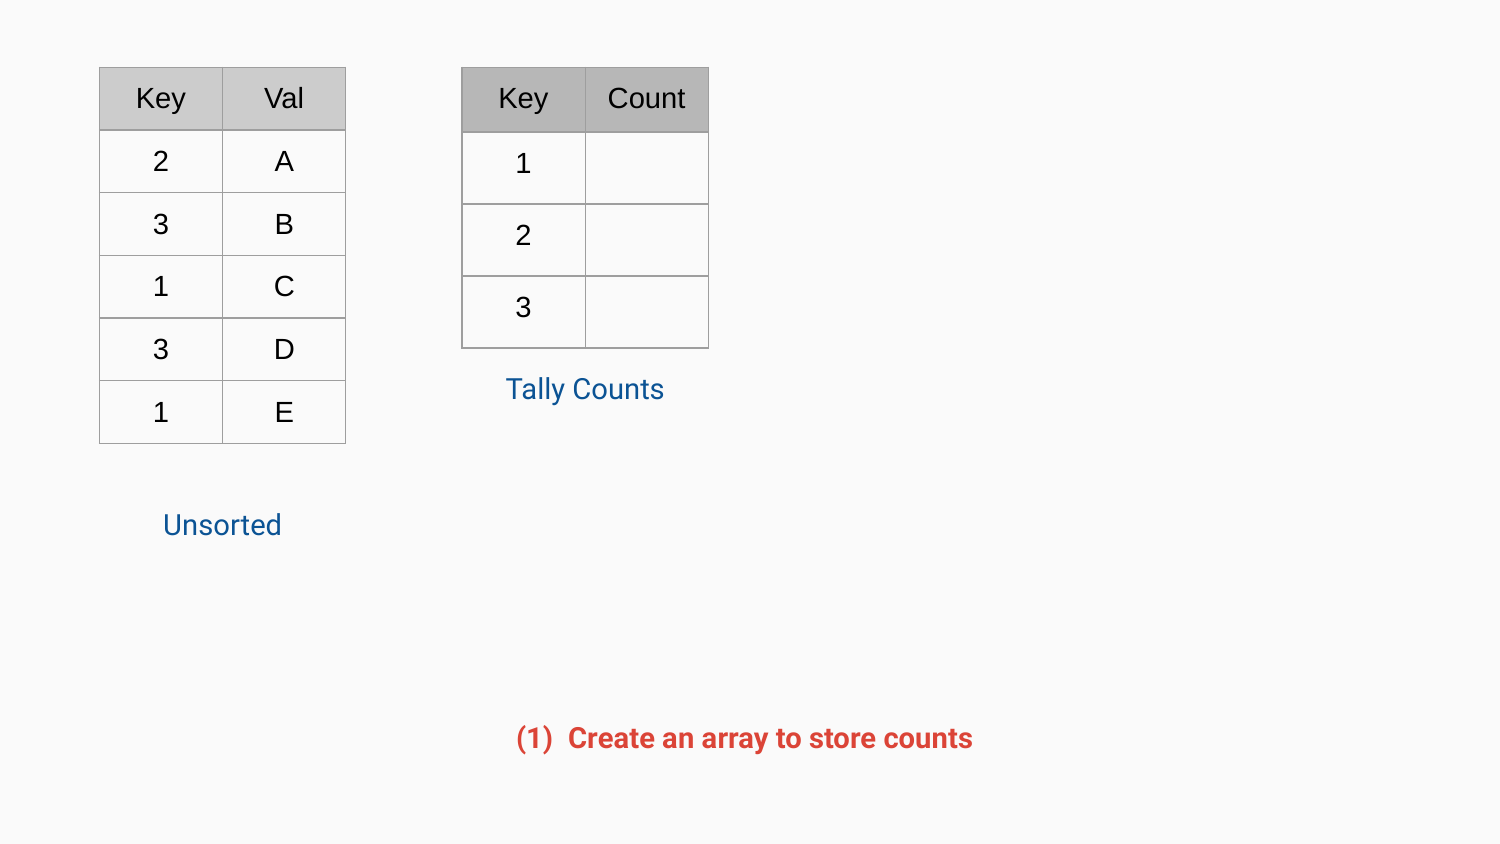

| Key | Count |
| --- | --- |
| 1 |  |
| 2 |  |
| 3 |  |
| Key | Val |
| --- | --- |
| 2 | A |
| 3 | B |
| 1 | C |
| 3 | D |
| 1 | E |
Tally Counts
Unsorted
Create an array to store counts